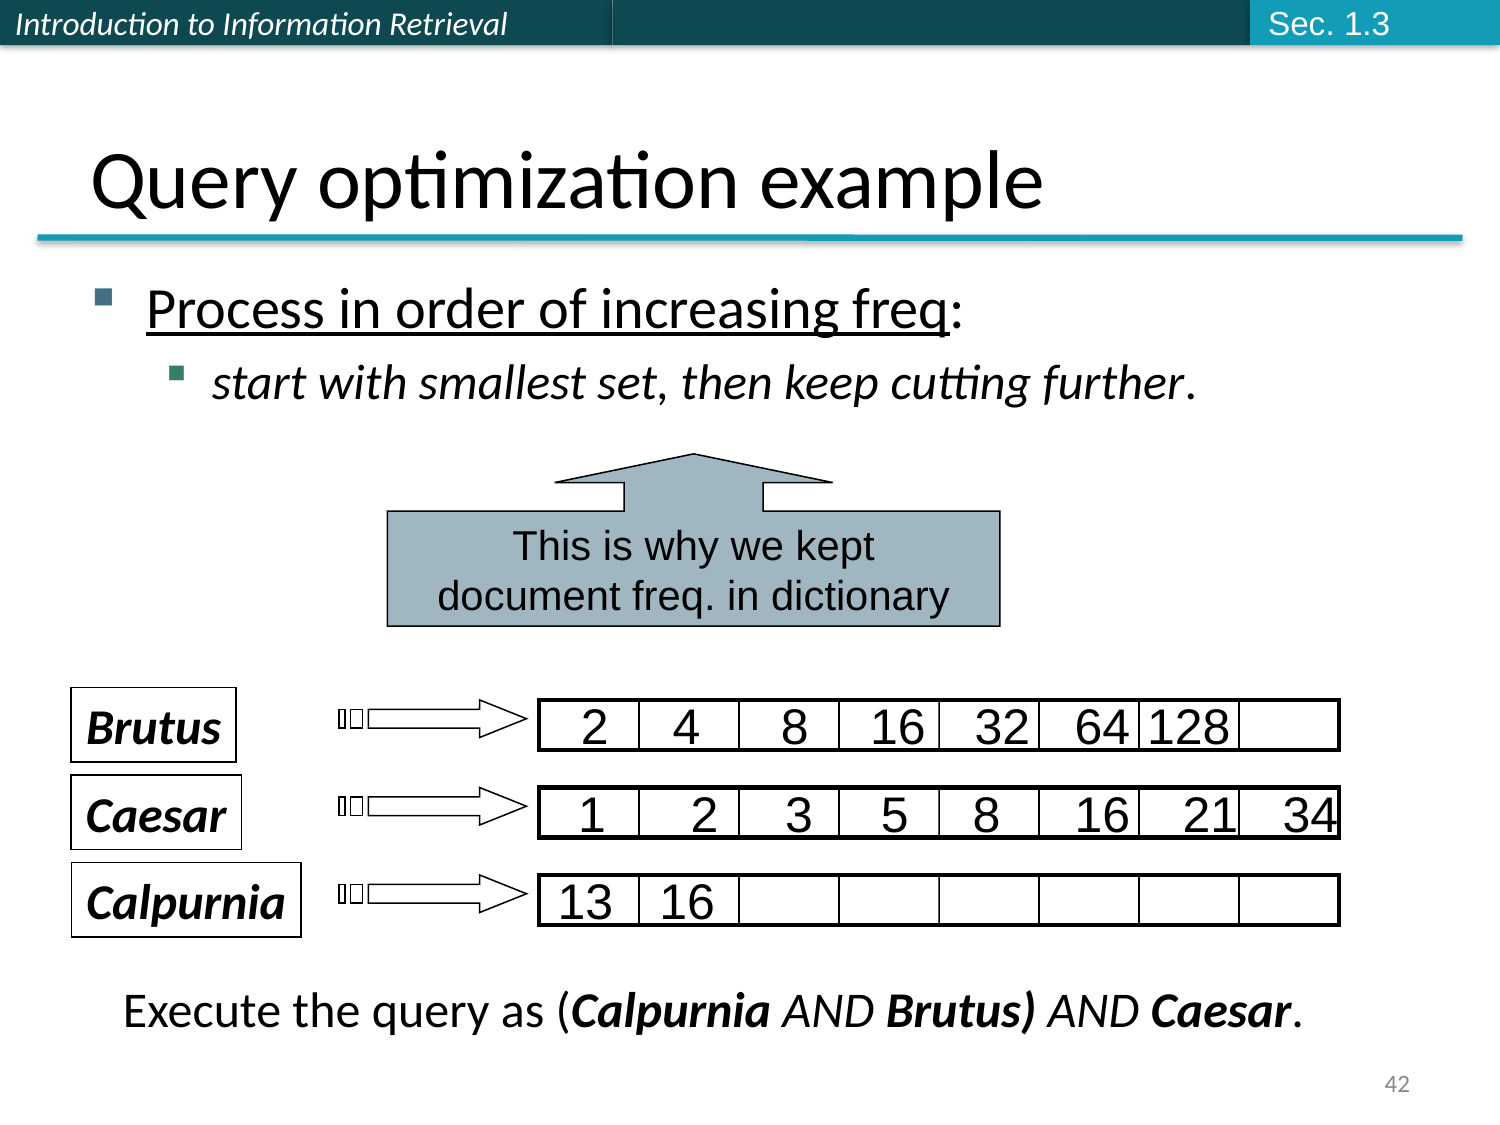

Sec. 1.3
# Query optimization example
Process in order of increasing freq:
start with smallest set, then keep cutting further.
This is why we kept
document freq. in dictionary
Brutus
2
4
8
16
32
64
128

Caesar
1
2
3
5
8
16
21
34

Calpurnia
13
16

Execute the query as (Calpurnia AND Brutus) AND Caesar.
42